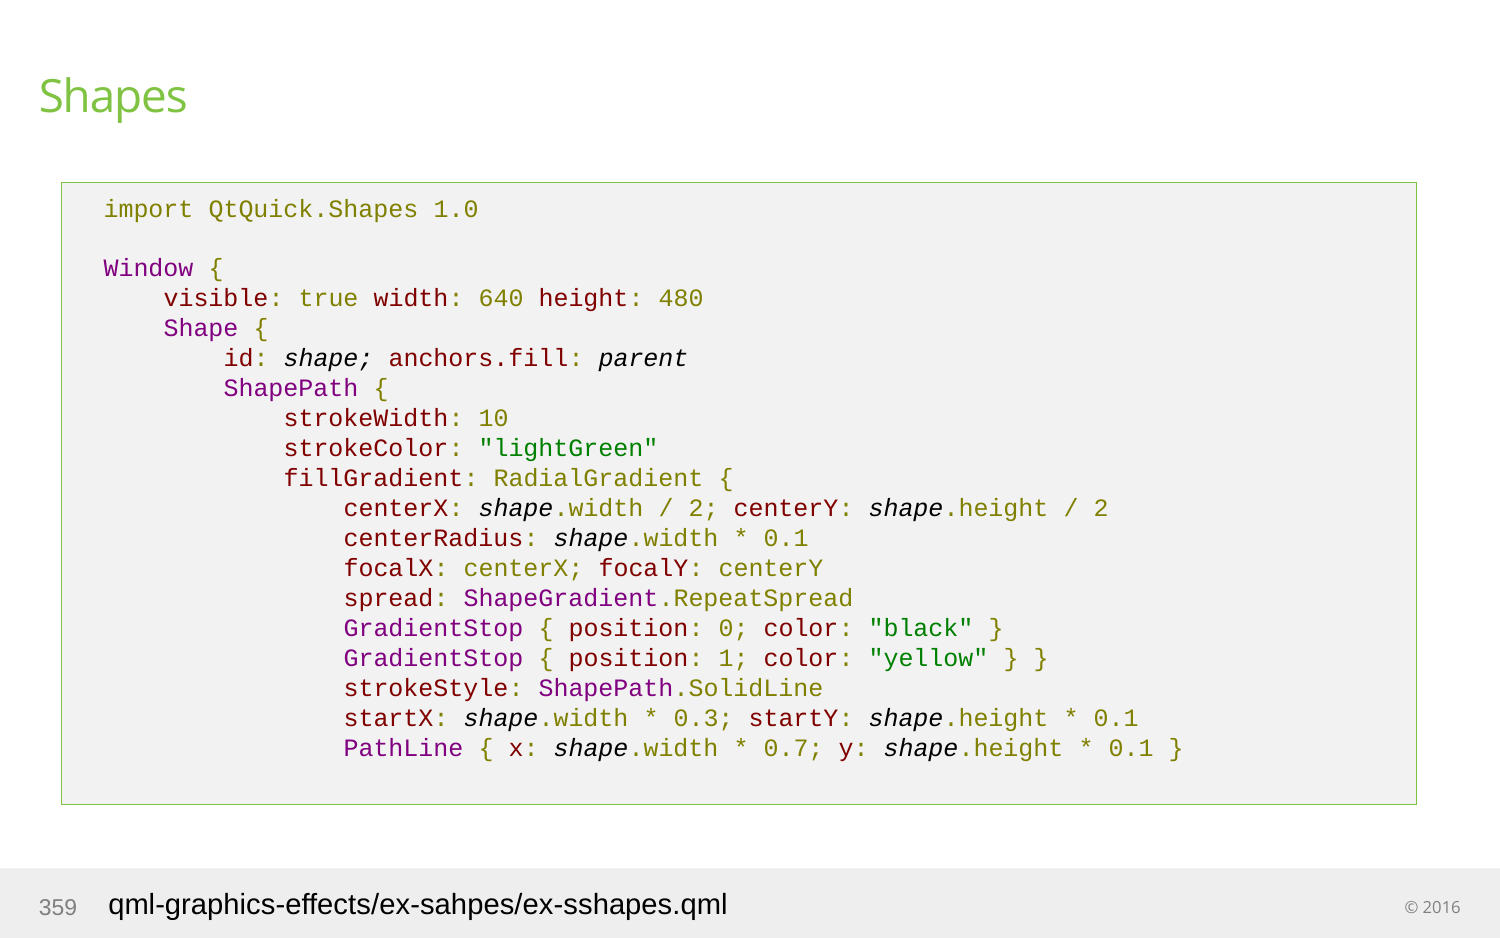

# Shapes
import QtQuick.Shapes 1.0
Window {
    visible: true width: 640 height: 480
    Shape {
        id: shape; anchors.fill: parent
        ShapePath {
            strokeWidth: 10
            strokeColor: "lightGreen"
            fillGradient: RadialGradient {
                centerX: shape.width / 2; centerY: shape.height / 2
                centerRadius: shape.width * 0.1
                focalX: centerX; focalY: centerY
                spread: ShapeGradient.RepeatSpread
                GradientStop { position: 0; color: "black" }
                GradientStop { position: 1; color: "yellow" } }
                strokeStyle: ShapePath.SolidLine
                startX: shape.width * 0.3; startY: shape.height * 0.1
                PathLine { x: shape.width * 0.7; y: shape.height * 0.1 }
qml-graphics-effects/ex-sahpes/ex-sshapes.qml
359
© 2016